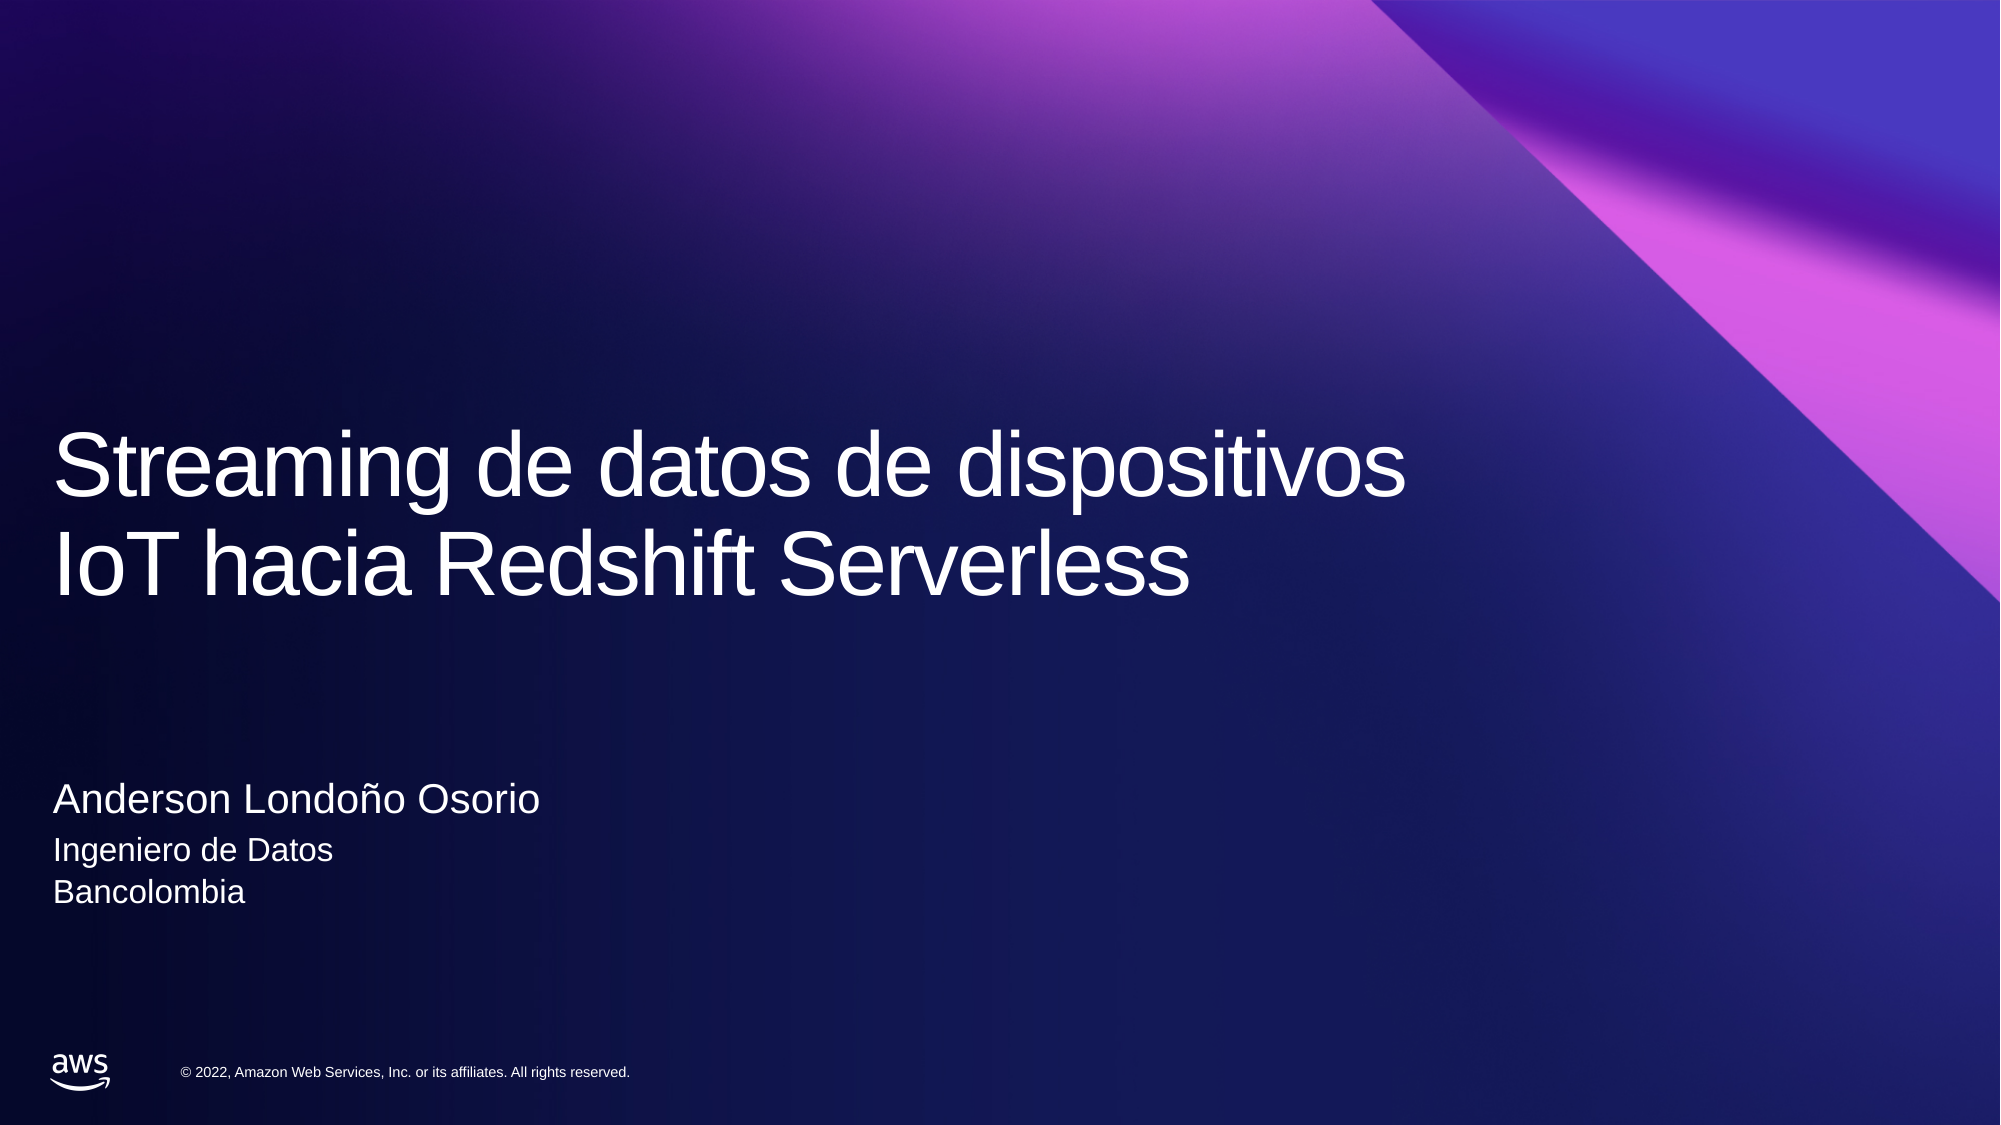

# Streaming de datos de dispositivos IoT hacia Redshift Serverless
Anderson Londoño Osorio
Ingeniero de Datos
Bancolombia